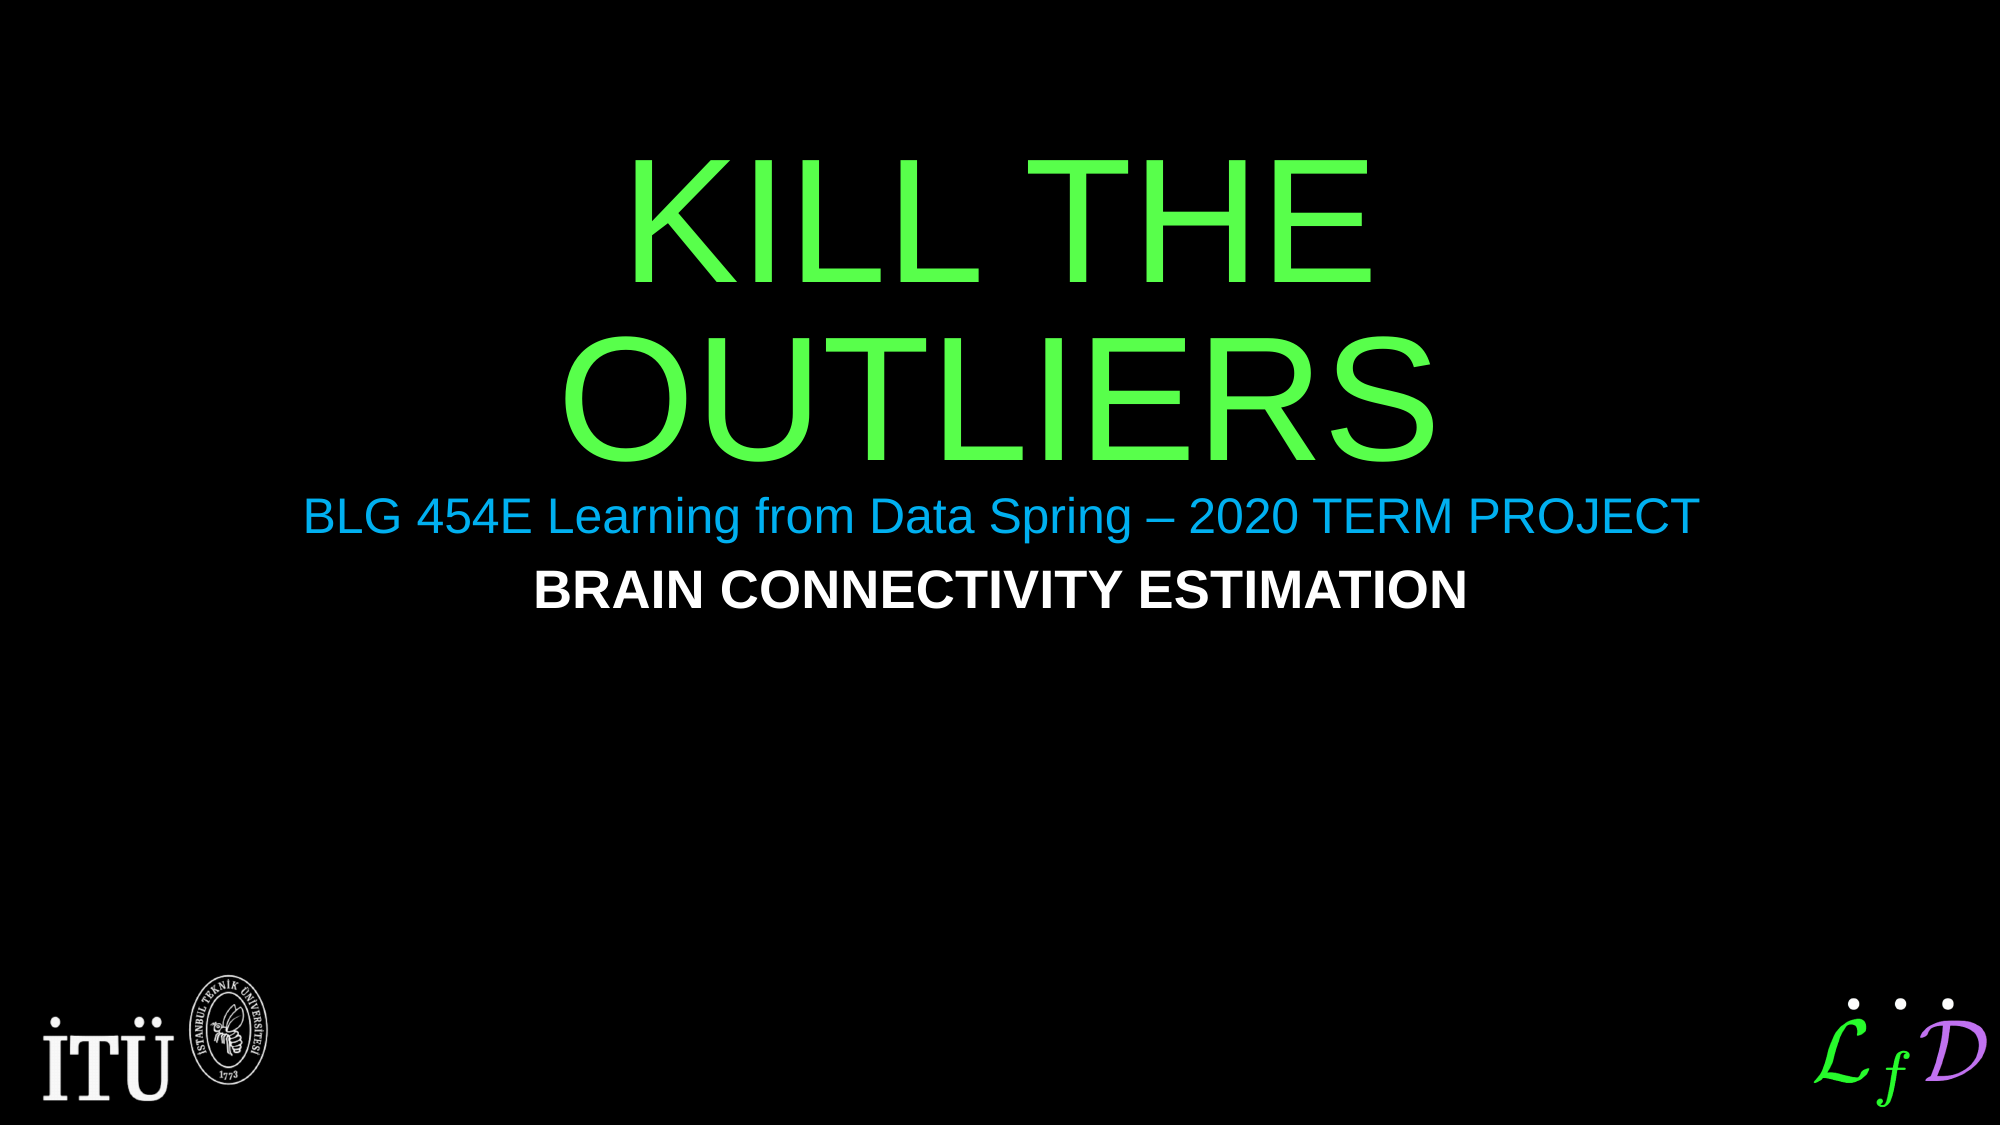

# KILL THE OUTLIERS
BLG 454E Learning from Data Spring – 2020 TERM PROJECT
BRAIN CONNECTIVITY ESTIMATION